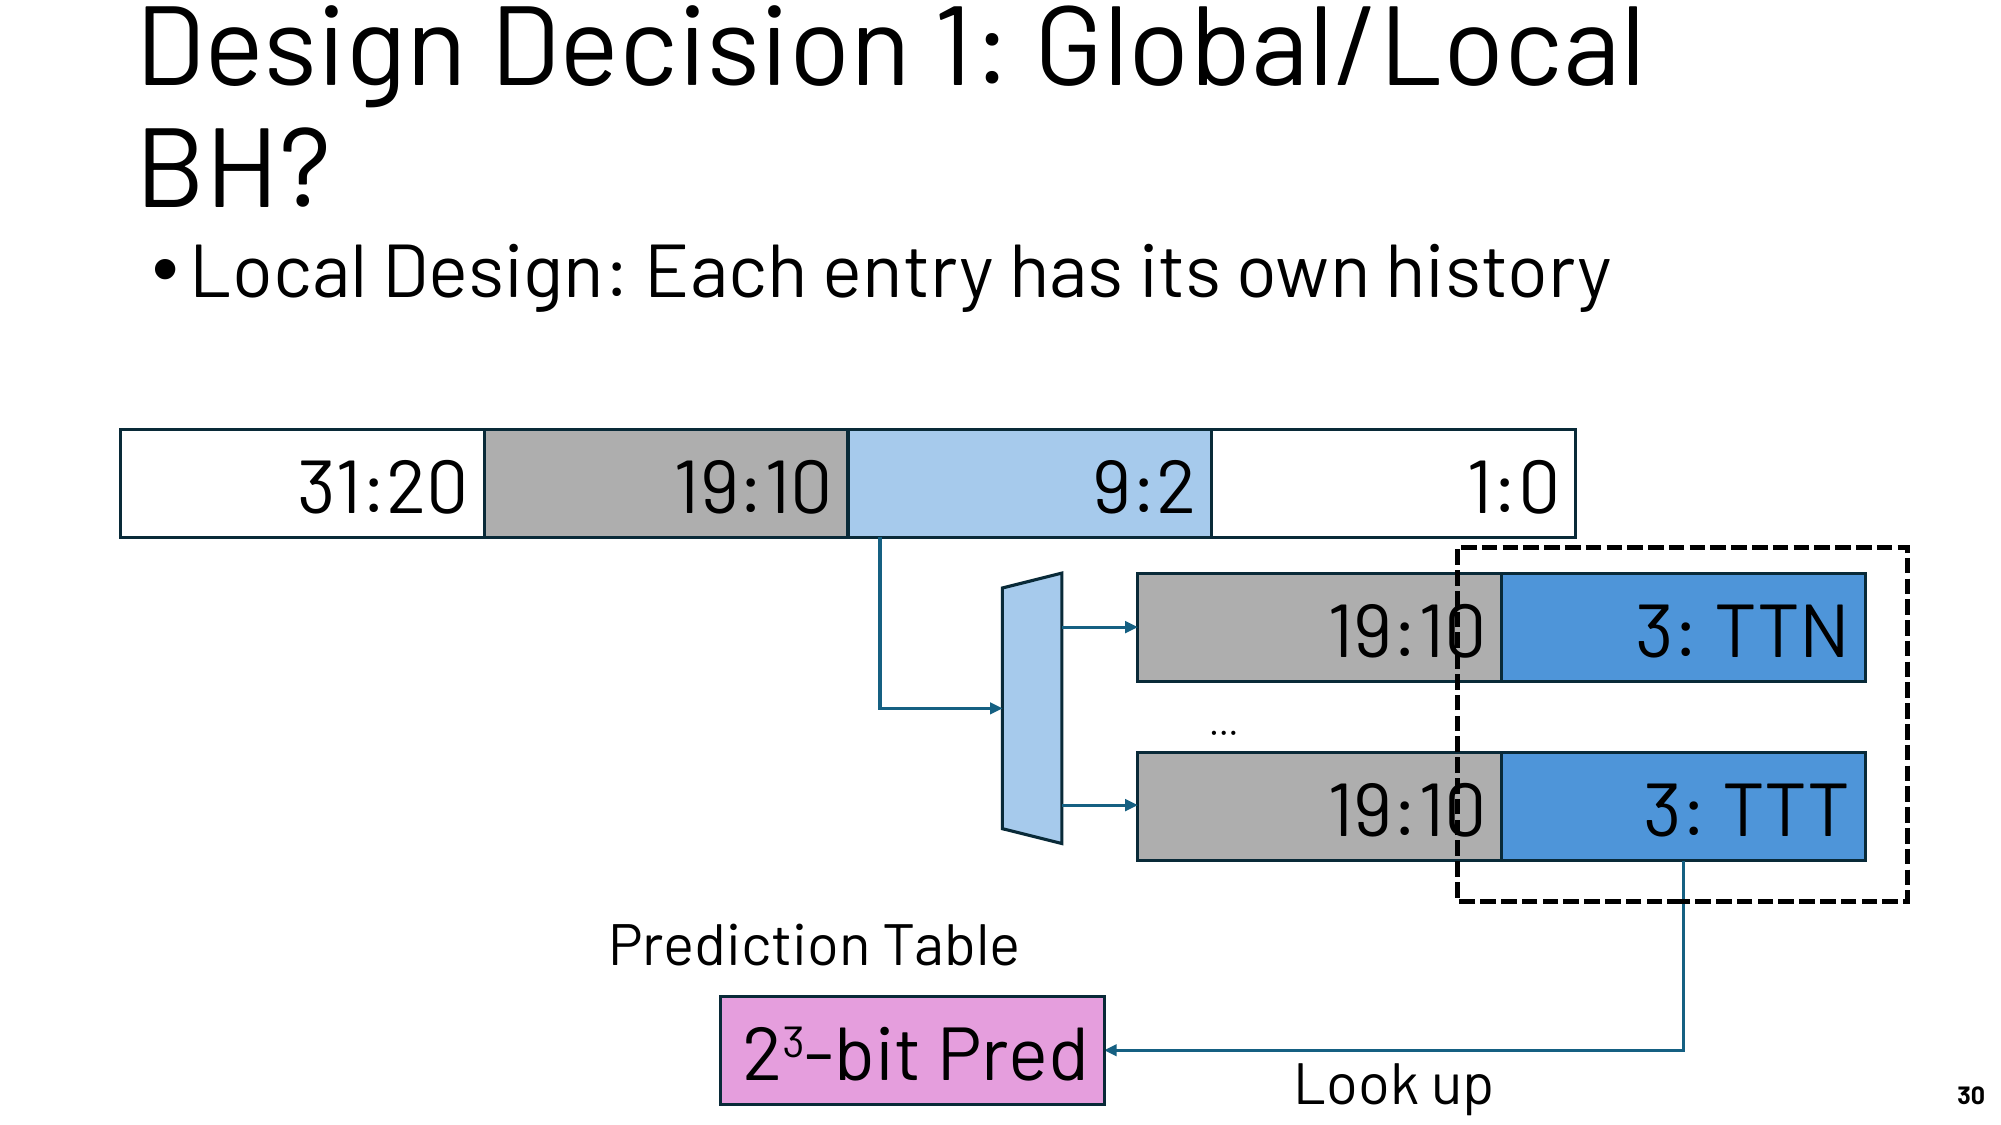

# Design Decision 1: Global/Local BH?
Local Design: Each entry has its own history
31:20
19:10
9:2
1:0

19:10
3: TTN

…
19:10
3: TTT
Prediction Table
23-bit Pred
Look up
30